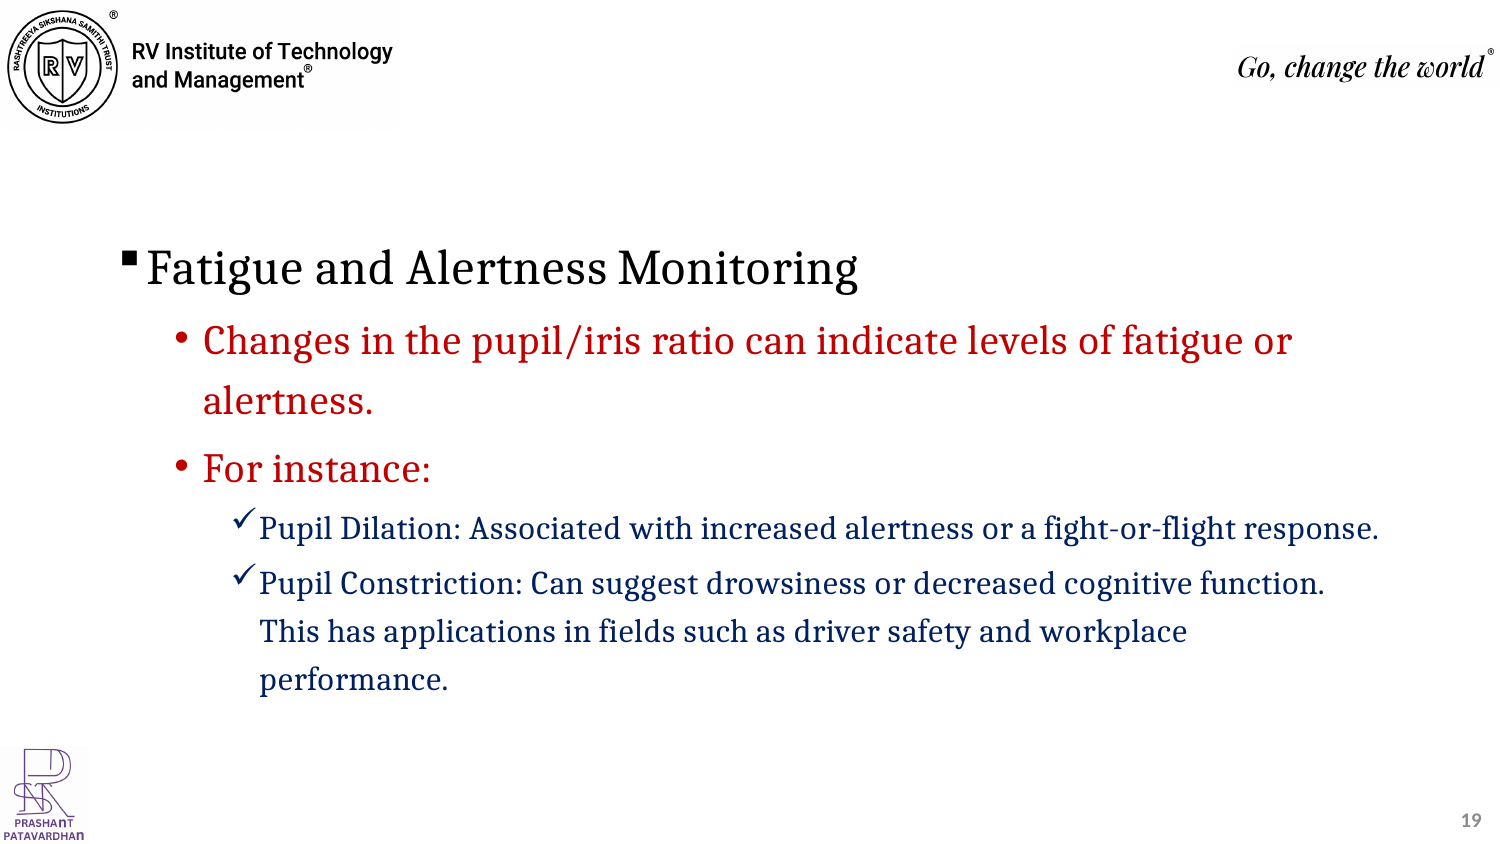

#
Fatigue and Alertness Monitoring
Changes in the pupil/iris ratio can indicate levels of fatigue or alertness.
For instance:
Pupil Dilation: Associated with increased alertness or a fight-or-flight response.
Pupil Constriction: Can suggest drowsiness or decreased cognitive function. This has applications in fields such as driver safety and workplace performance.

19